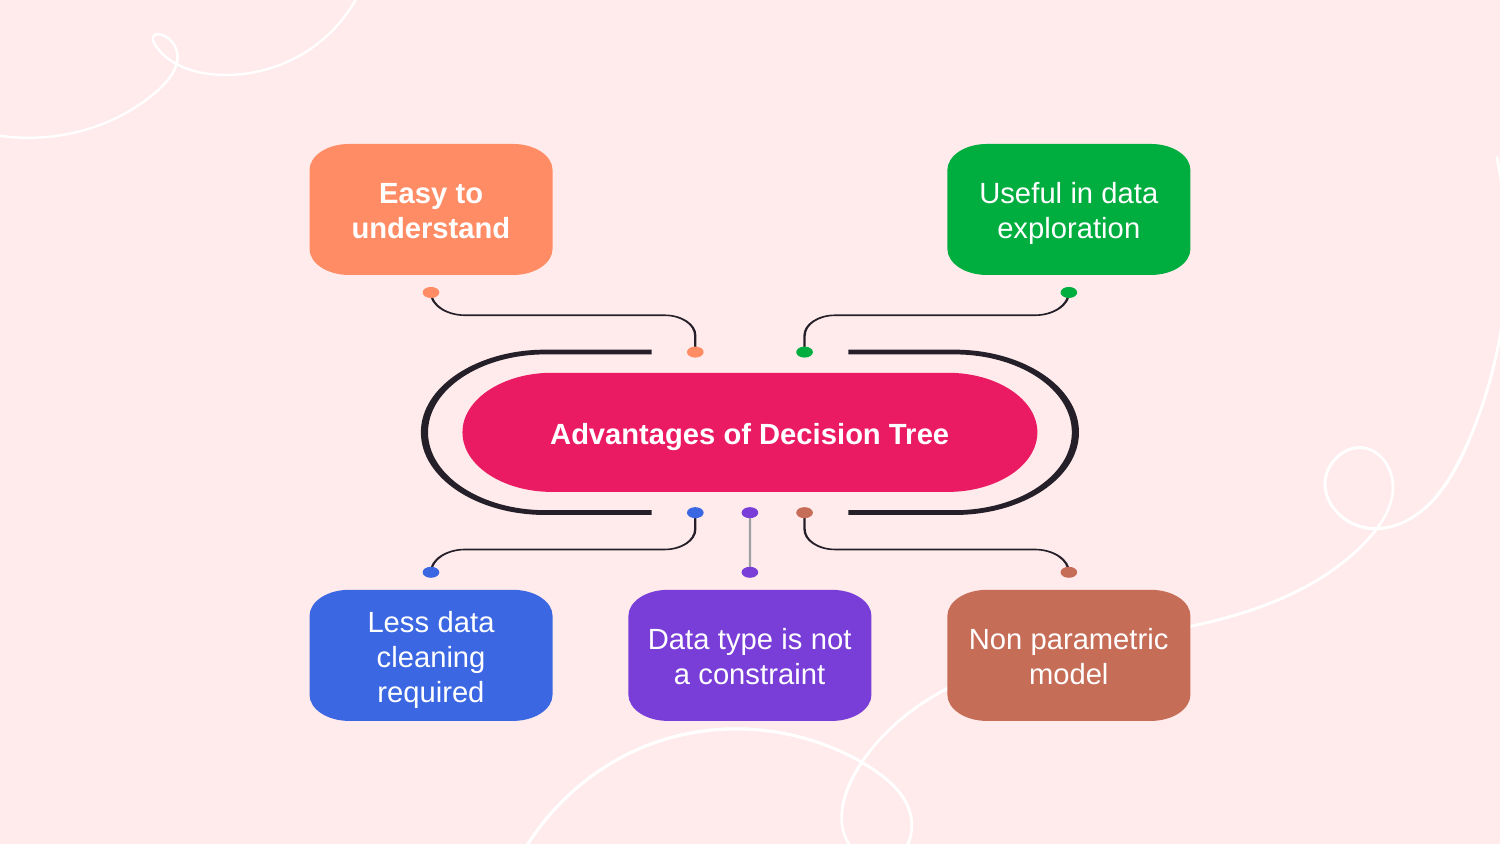

Easy to understand
Useful in data exploration

Advantages of Decision Tree

Data type is not a constraint
Less data cleaning required
Non parametric model